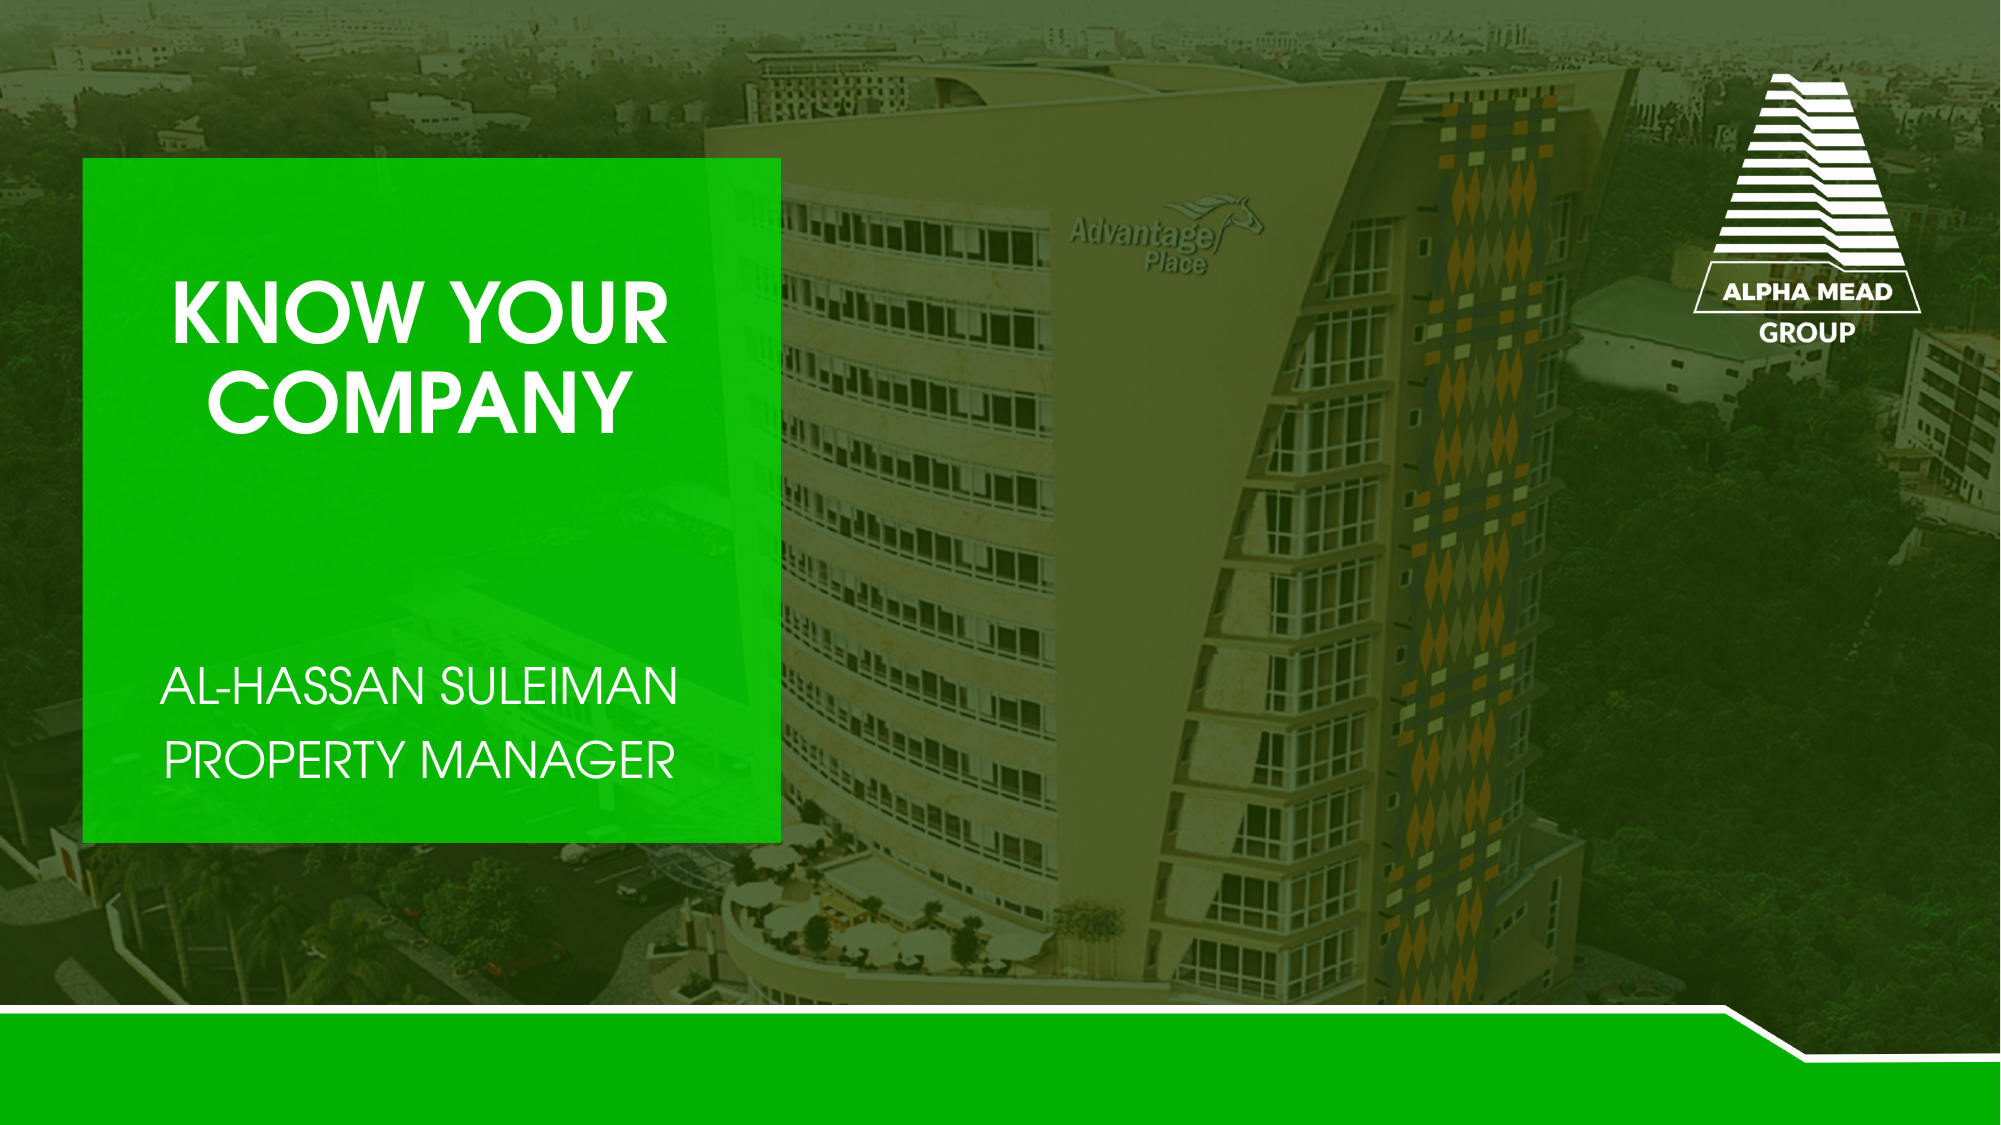

# KNOW YOUR COMPANY
AL-HASSAN SULEIMAN
PROPERTY MANAGER